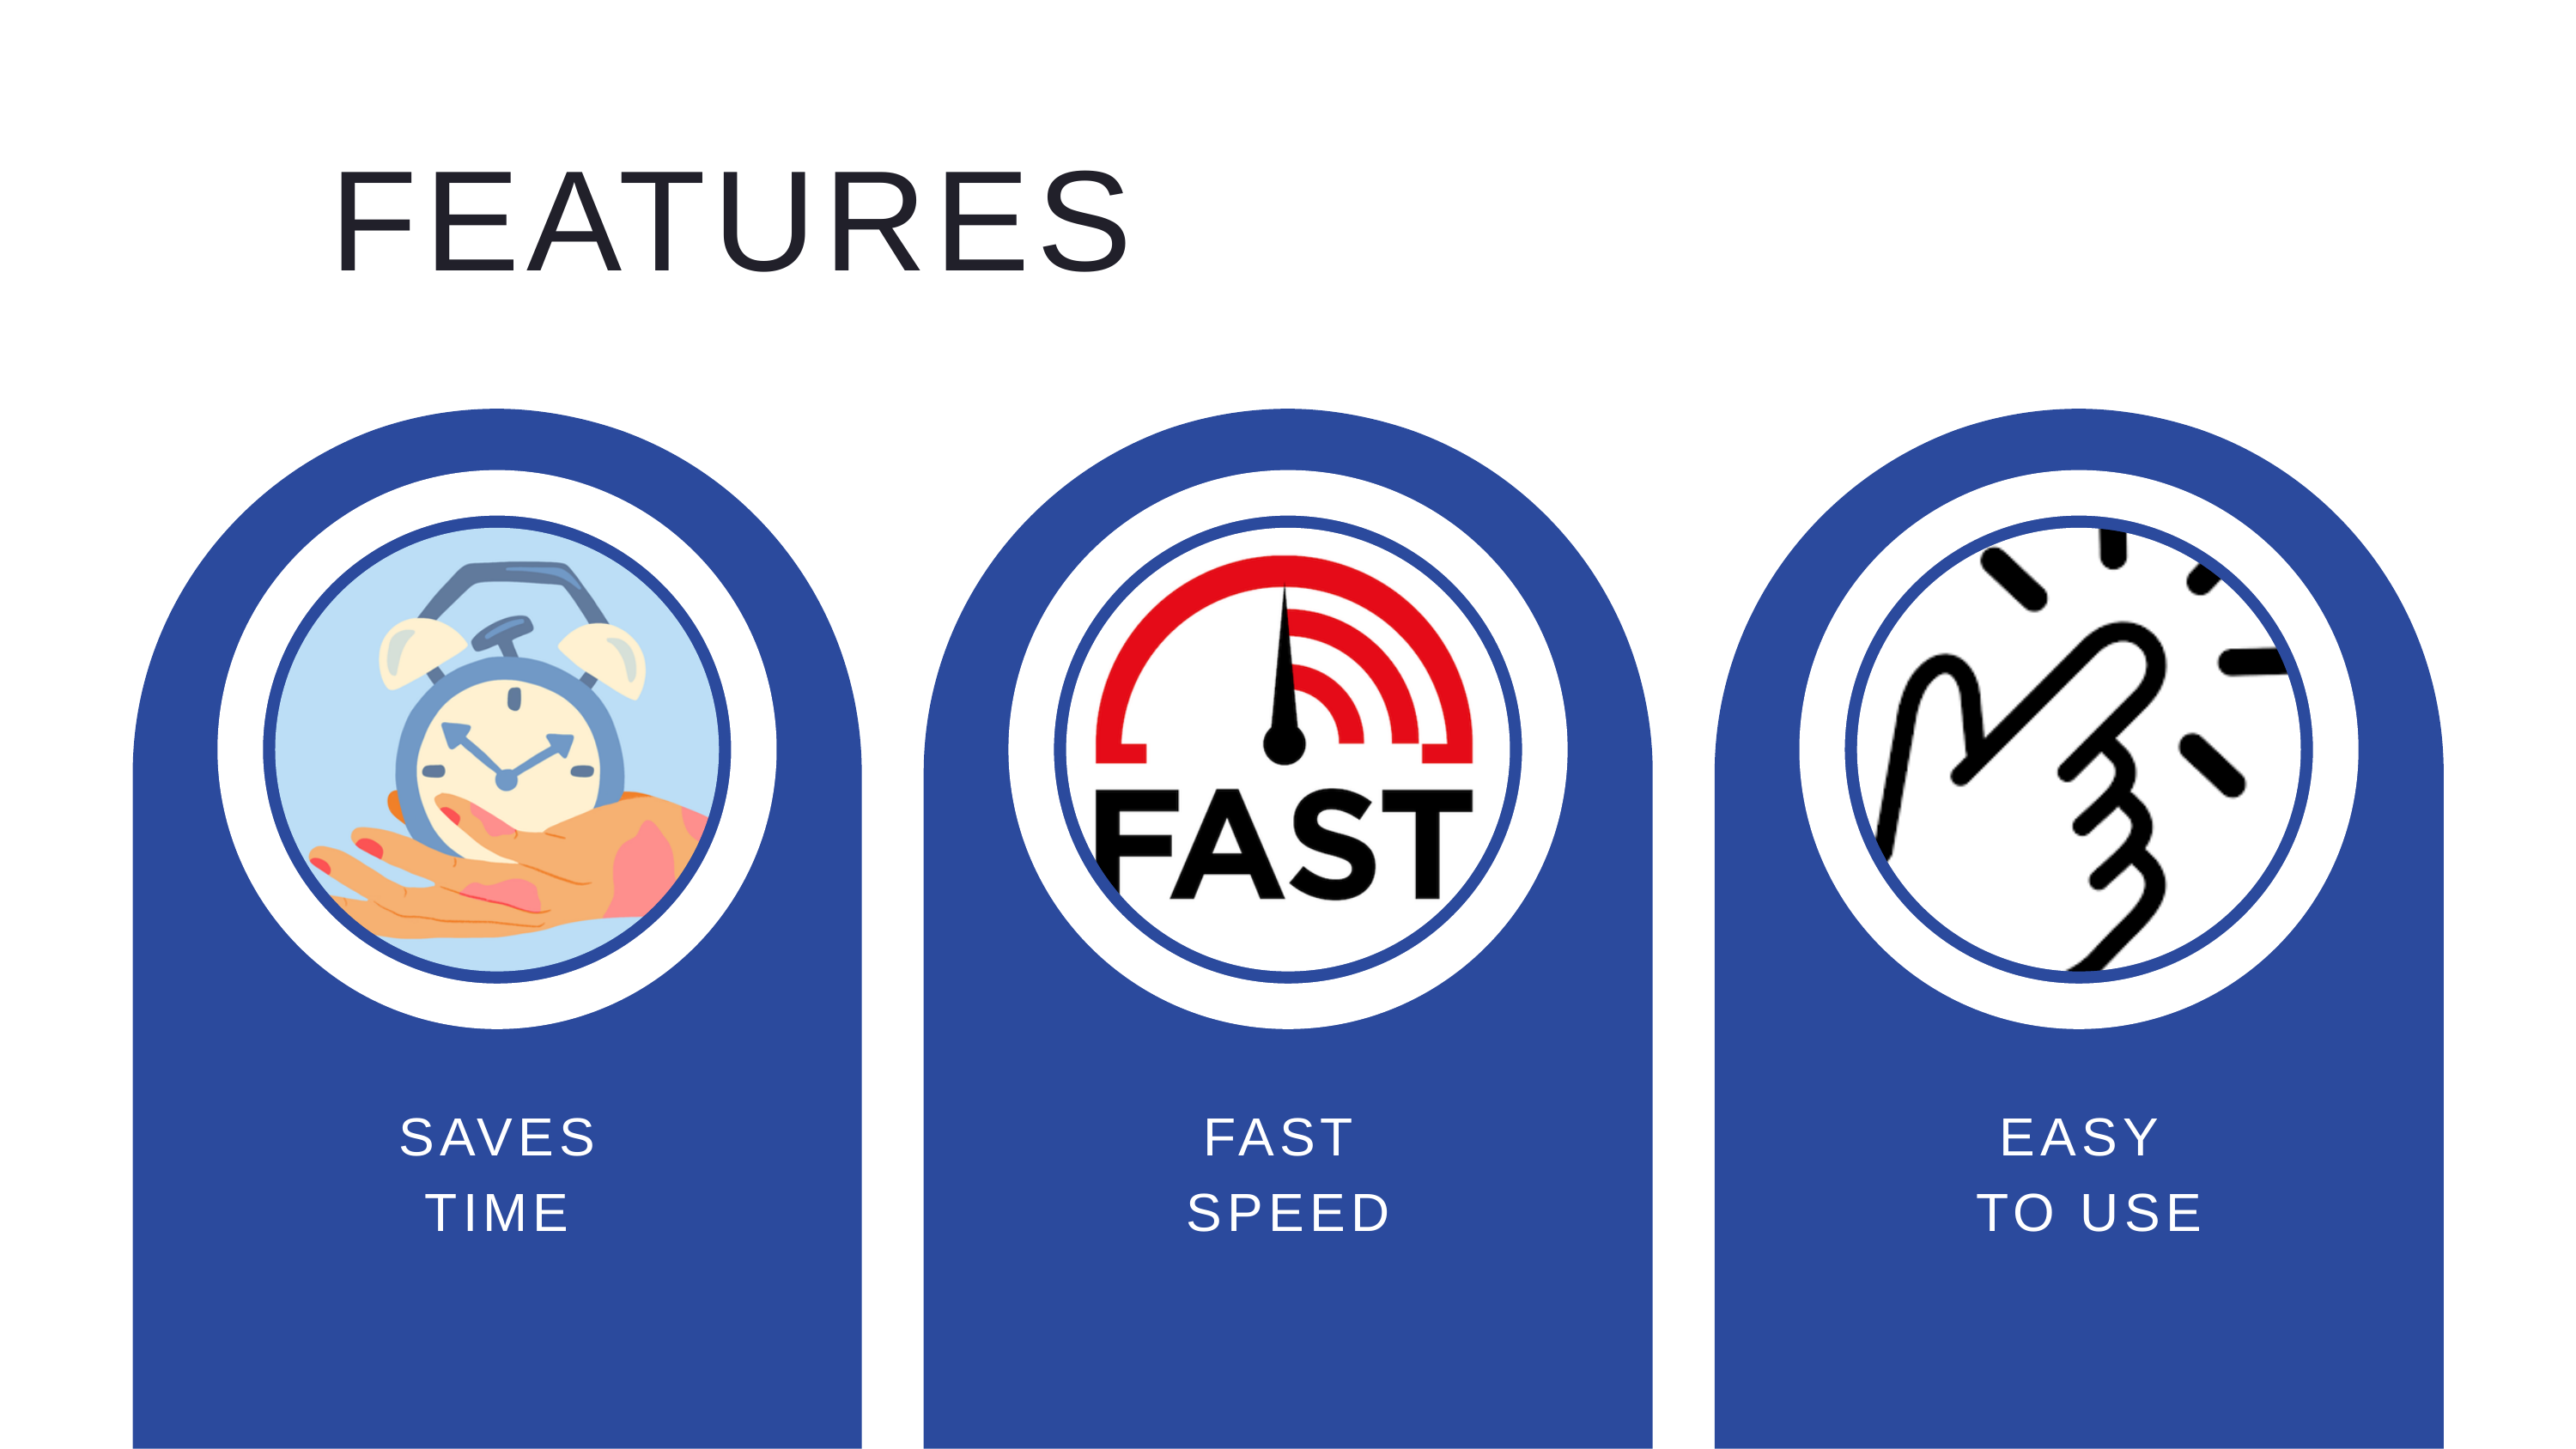

FEATURES

SAVES
TIME
FAST
SPEED

EASY
 TO USE